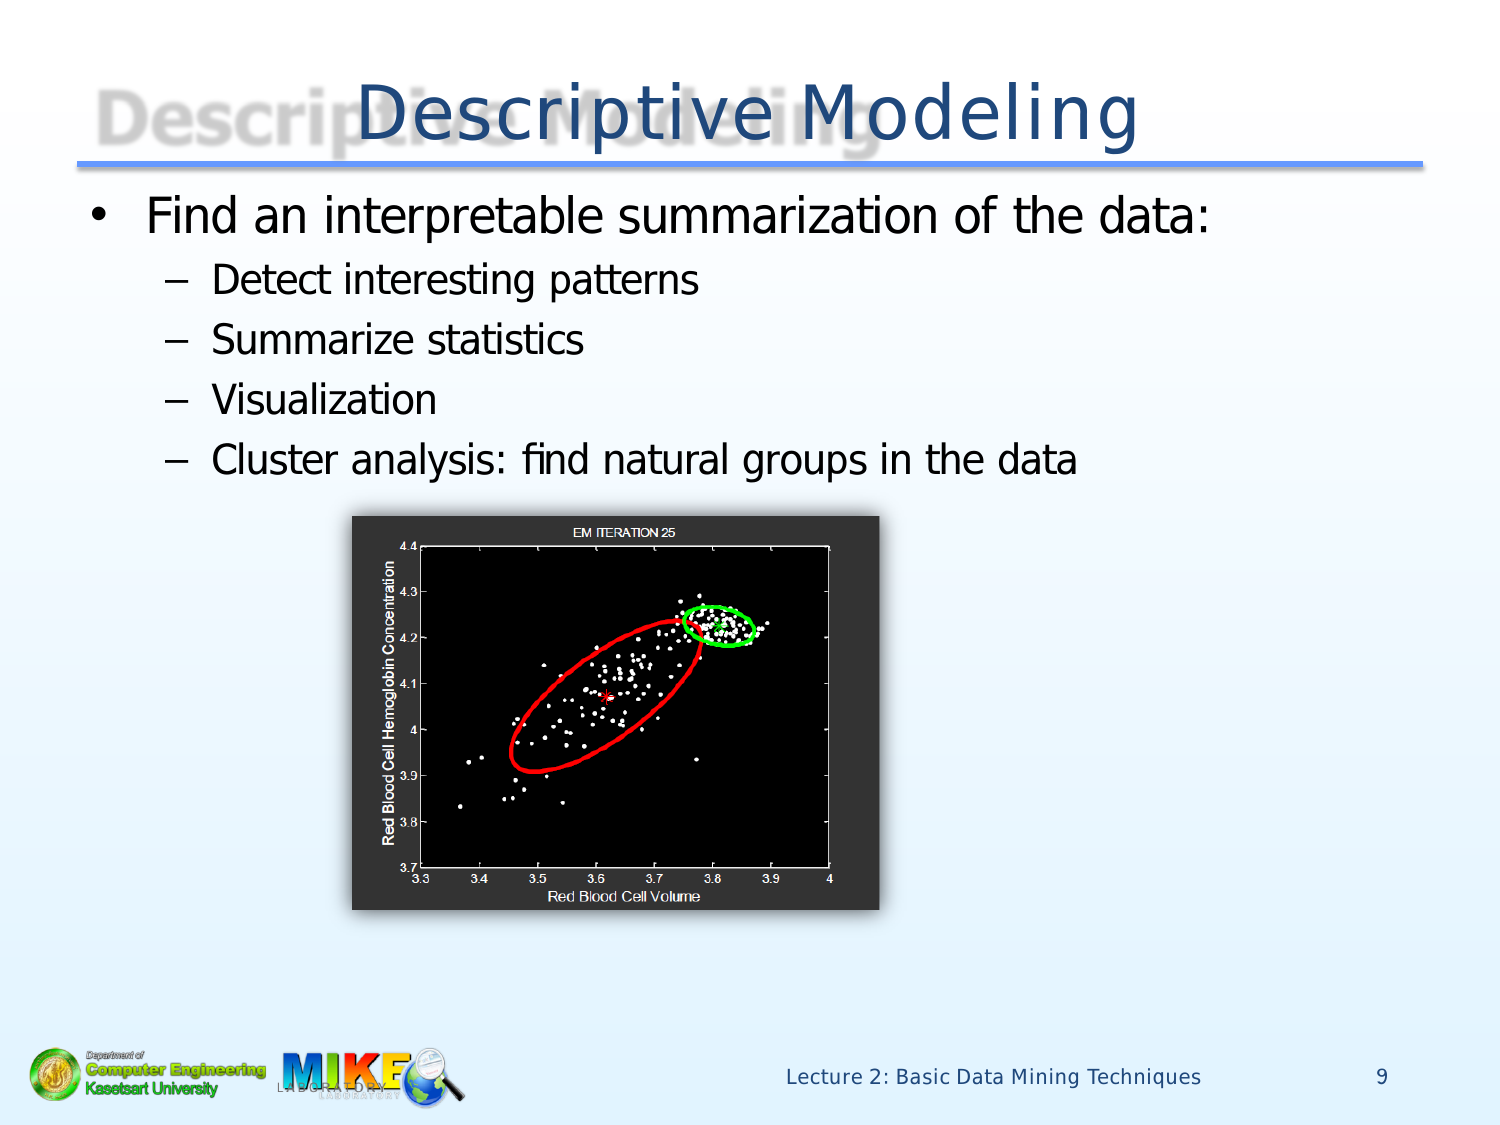

# Descriptive Modeling
Find an interpretable summarization of the data:
Detect interesting patterns
Summarize statistics
Visualization
Cluster analysis: find natural groups in the data

Lecture 2: Basic Data Mining Techniques
9